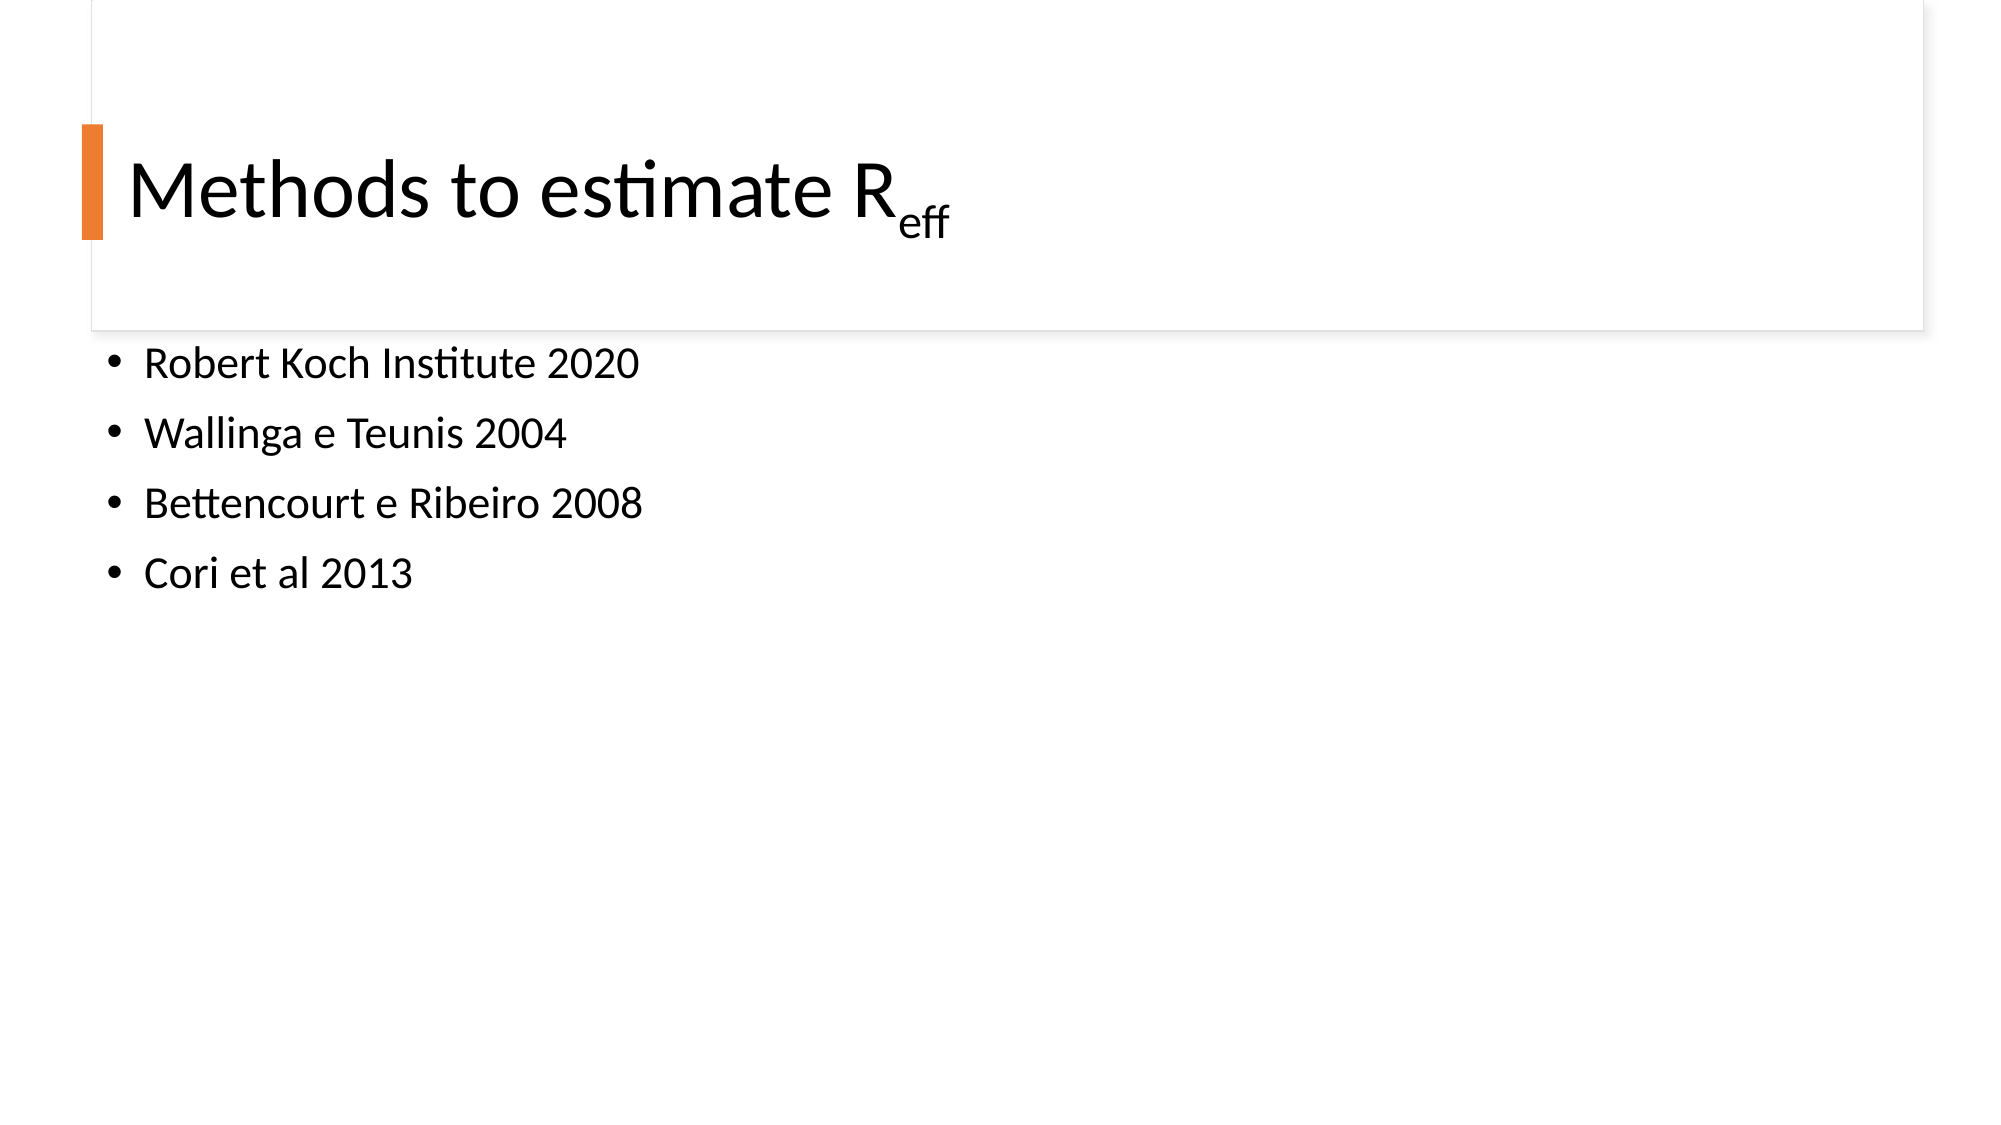

# Methods to estimate Reff

Robert Koch Institute 2020
Wallinga e Teunis 2004
Bettencourt e Ribeiro 2008
Cori et al 2013